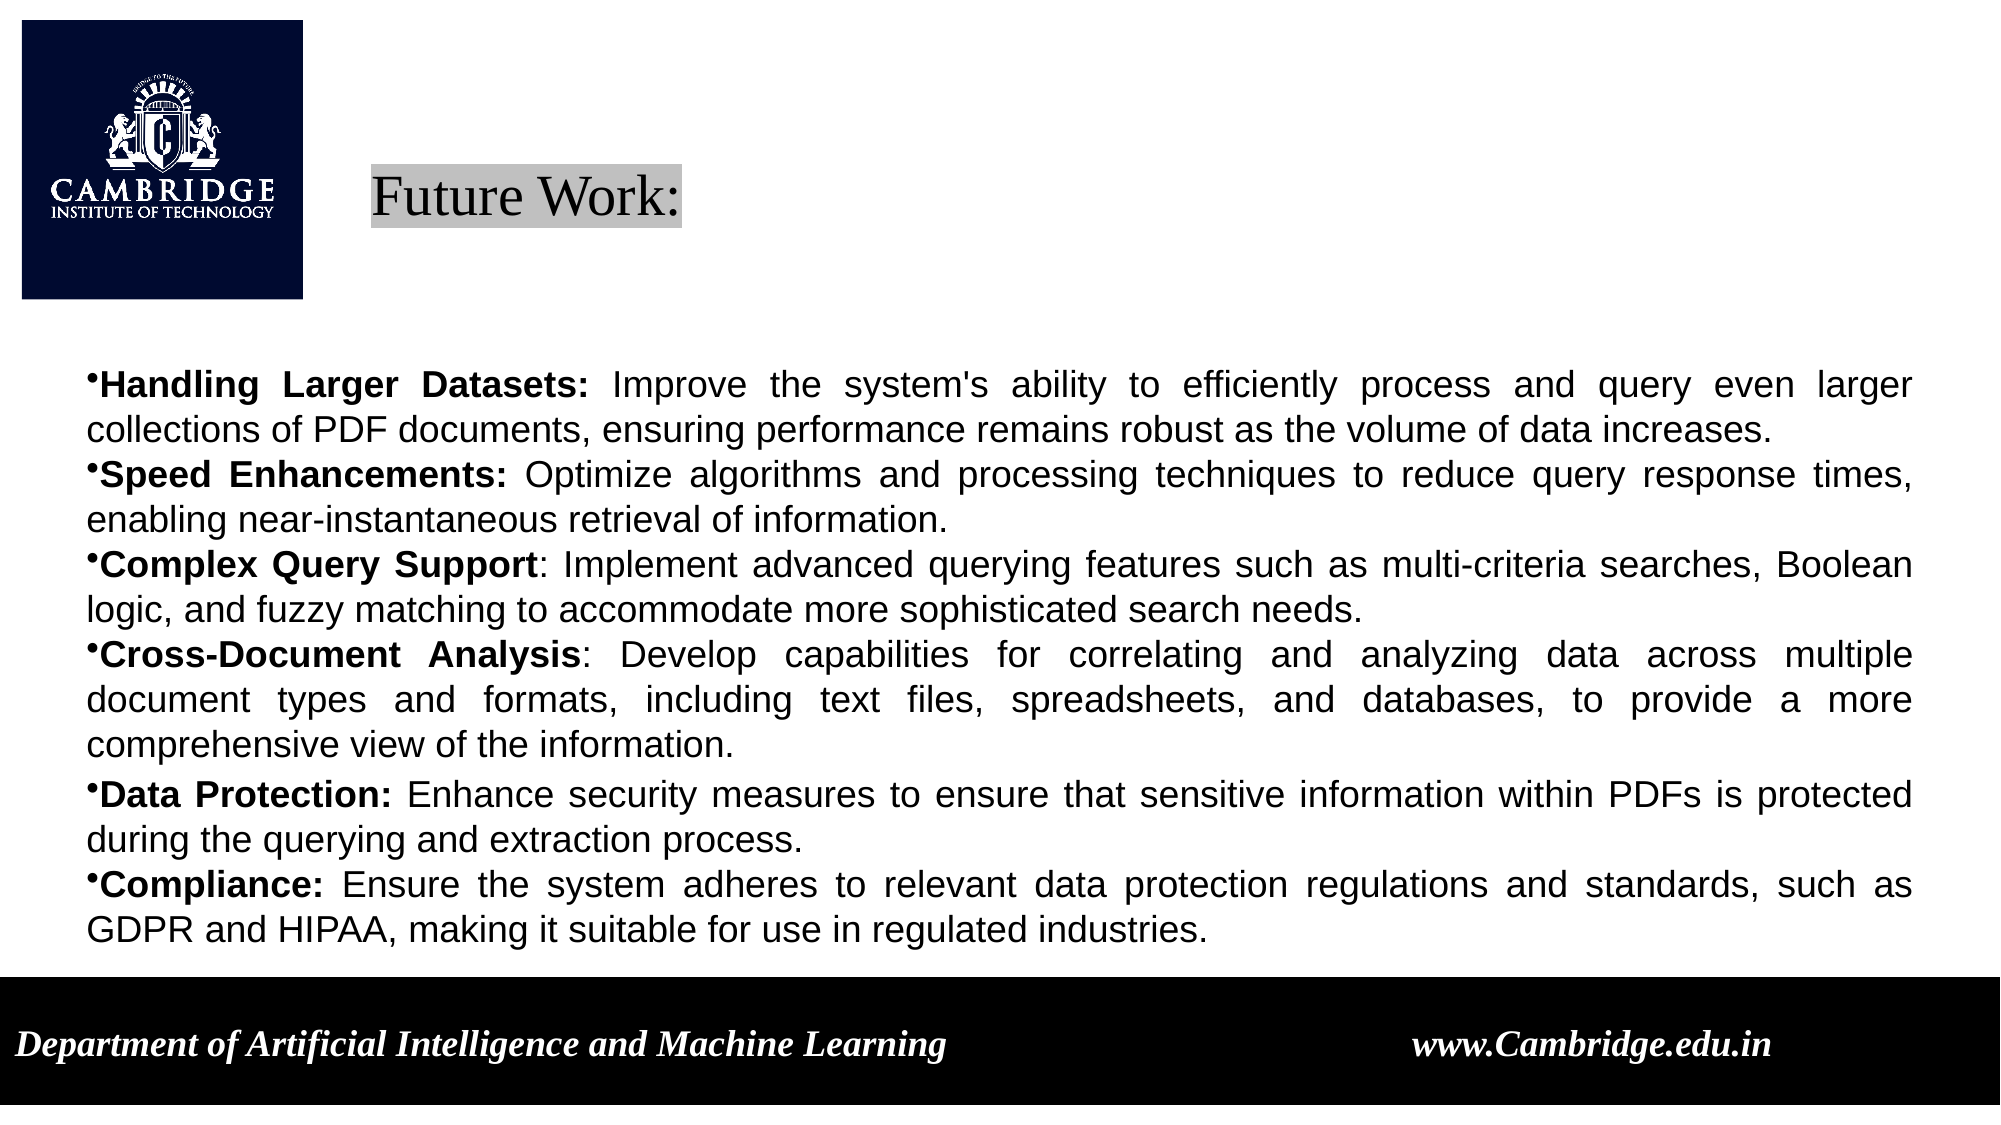

Future Work:
Handling Larger Datasets: Improve the system's ability to efficiently process and query even larger collections of PDF documents, ensuring performance remains robust as the volume of data increases.
Speed Enhancements: Optimize algorithms and processing techniques to reduce query response times, enabling near-instantaneous retrieval of information.
Complex Query Support: Implement advanced querying features such as multi-criteria searches, Boolean logic, and fuzzy matching to accommodate more sophisticated search needs.
Cross-Document Analysis: Develop capabilities for correlating and analyzing data across multiple document types and formats, including text files, spreadsheets, and databases, to provide a more comprehensive view of the information.

Data Protection: Enhance security measures to ensure that sensitive information within PDFs is protected during the querying and extraction process.
Compliance: Ensure the system adheres to relevant data protection regulations and standards, such as GDPR and HIPAA, making it suitable for use in regulated industries.
Department of Artificial Intelligence and Machine Learning                                                 www.Cambridge.edu.in